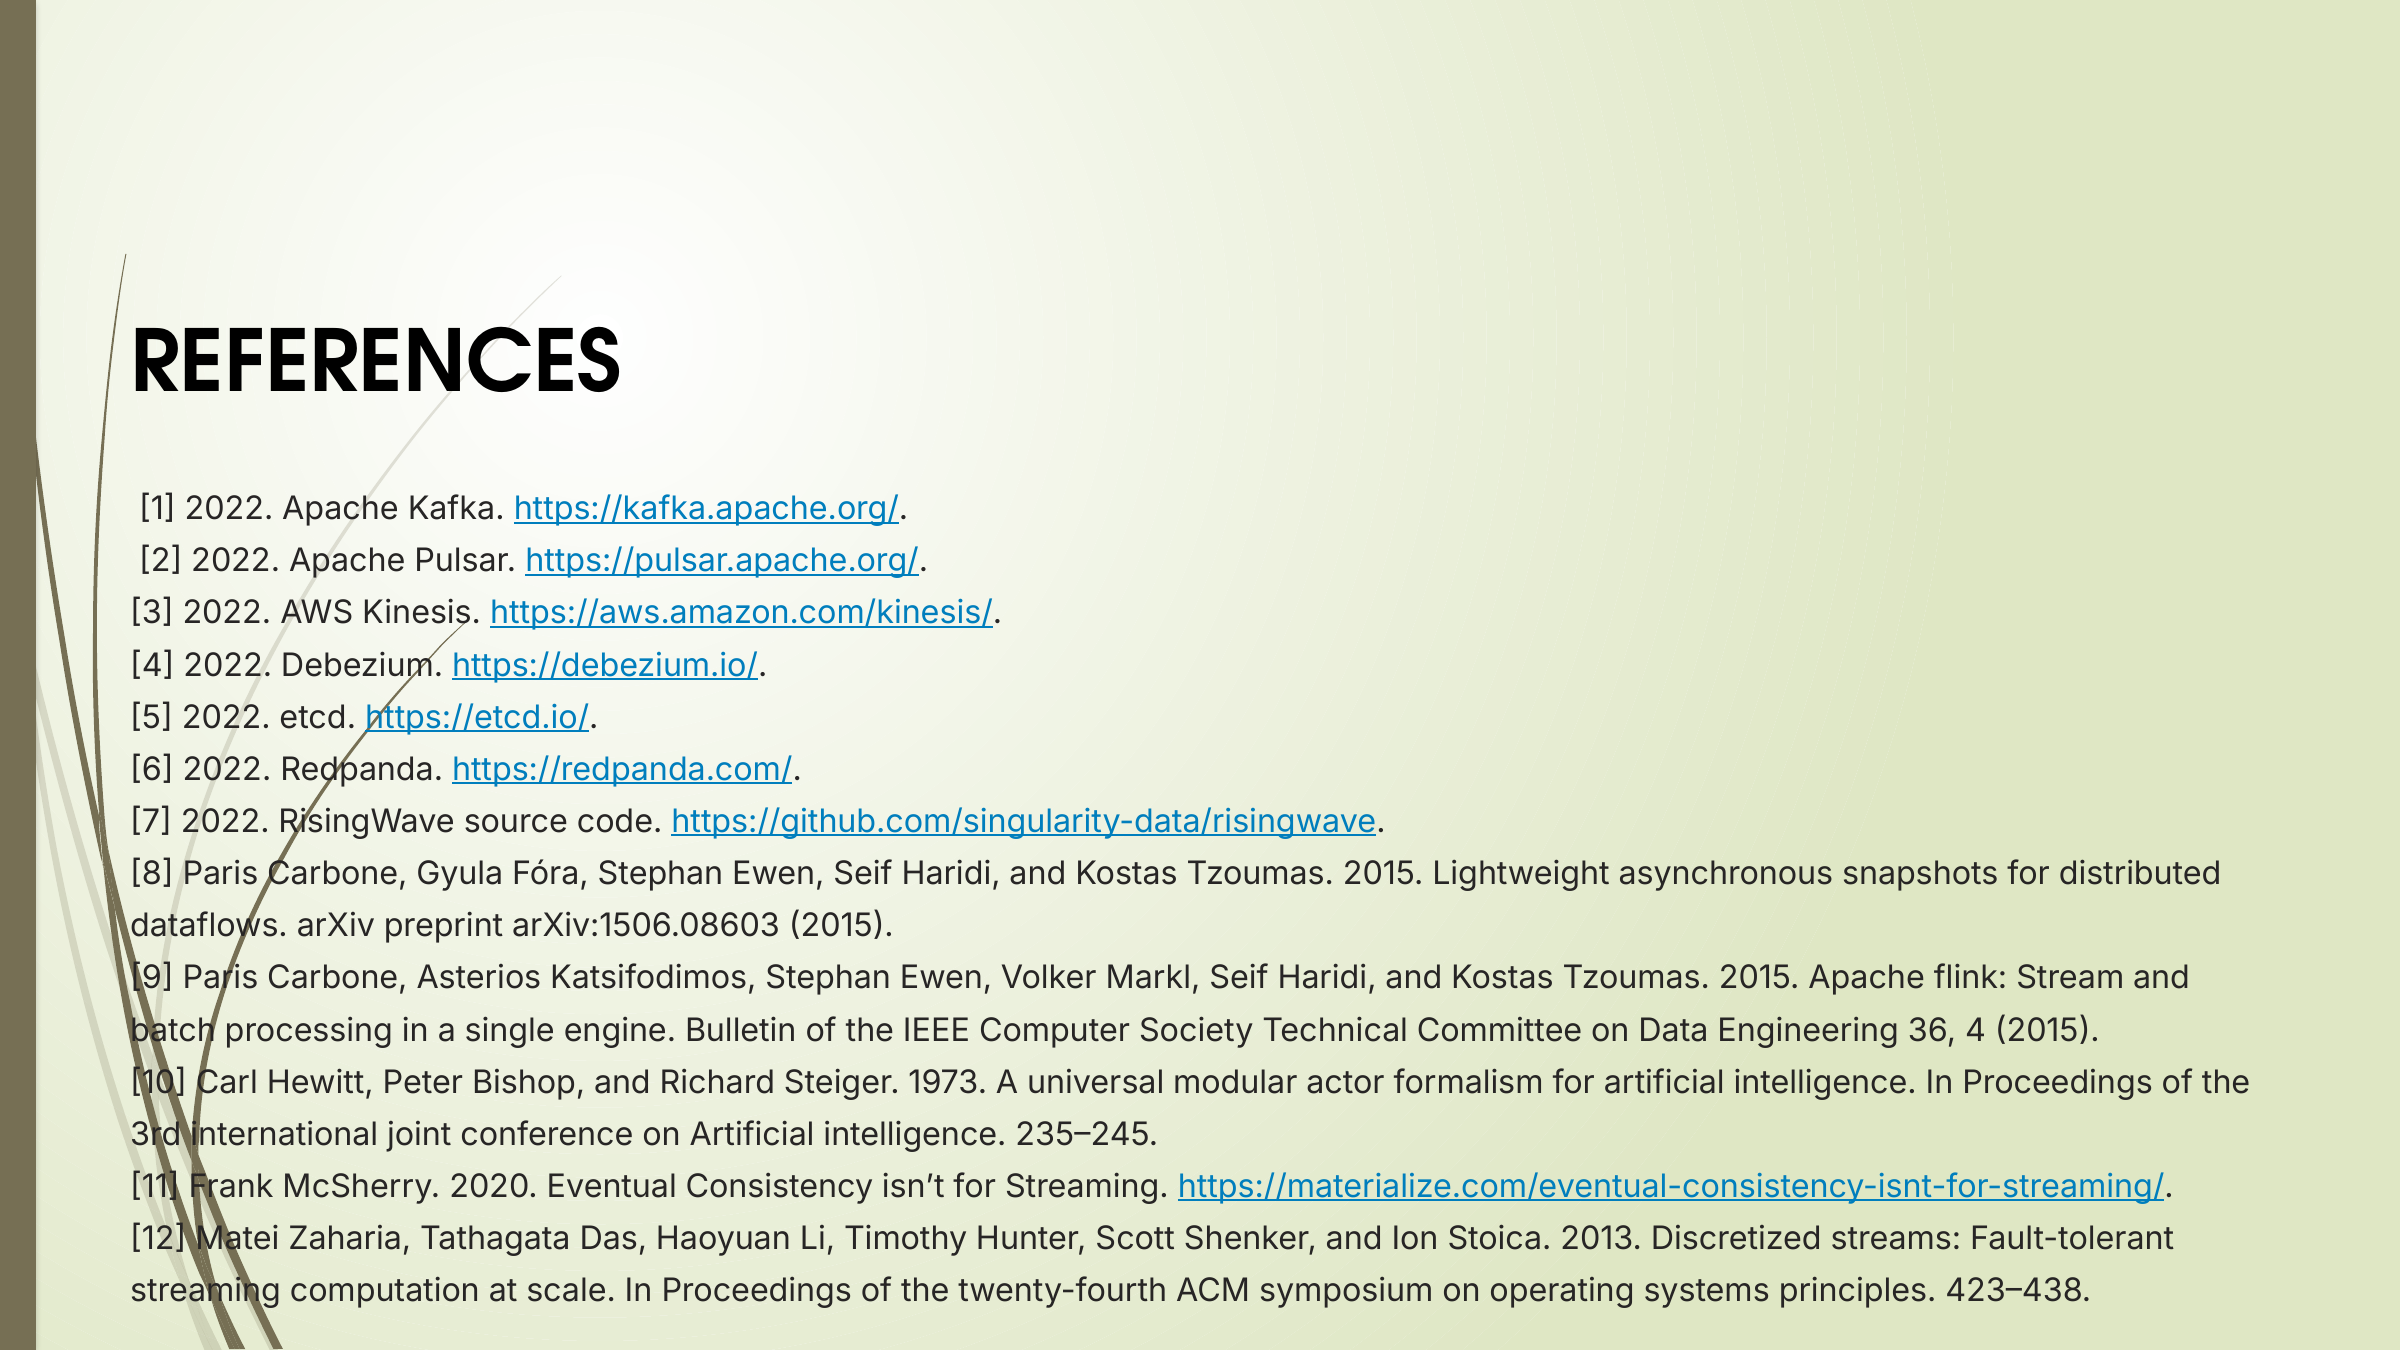

REFERENCES
 [1] 2022. Apache Kafka. https://kafka.apache.org/.
 [2] 2022. Apache Pulsar. https://pulsar.apache.org/.
[3] 2022. AWS Kinesis. https://aws.amazon.com/kinesis/.
[4] 2022. Debezium. https://debezium.io/.
[5] 2022. etcd. https://etcd.io/.
[6] 2022. Redpanda. https://redpanda.com/.
[7] 2022. RisingWave source code. https://github.com/singularity-data/risingwave.
[8] Paris Carbone, Gyula Fóra, Stephan Ewen, Seif Haridi, and Kostas Tzoumas. 2015. Lightweight asynchronous snapshots for distributed dataflows. arXiv preprint arXiv:1506.08603 (2015).
[9] Paris Carbone, Asterios Katsifodimos, Stephan Ewen, Volker Markl, Seif Haridi, and Kostas Tzoumas. 2015. Apache flink: Stream and batch processing in a single engine. Bulletin of the IEEE Computer Society Technical Committee on Data Engineering 36, 4 (2015).
[10] Carl Hewitt, Peter Bishop, and Richard Steiger. 1973. A universal modular actor formalism for artificial intelligence. In Proceedings of the 3rd international joint conference on Artificial intelligence. 235–245.
[11] Frank McSherry. 2020. Eventual Consistency isn’t for Streaming. https://materialize.com/eventual-consistency-isnt-for-streaming/.
[12] Matei Zaharia, Tathagata Das, Haoyuan Li, Timothy Hunter, Scott Shenker, and Ion Stoica. 2013. Discretized streams: Fault-tolerant streaming computation at scale. In Proceedings of the twenty-fourth ACM symposium on operating systems principles. 423–438.